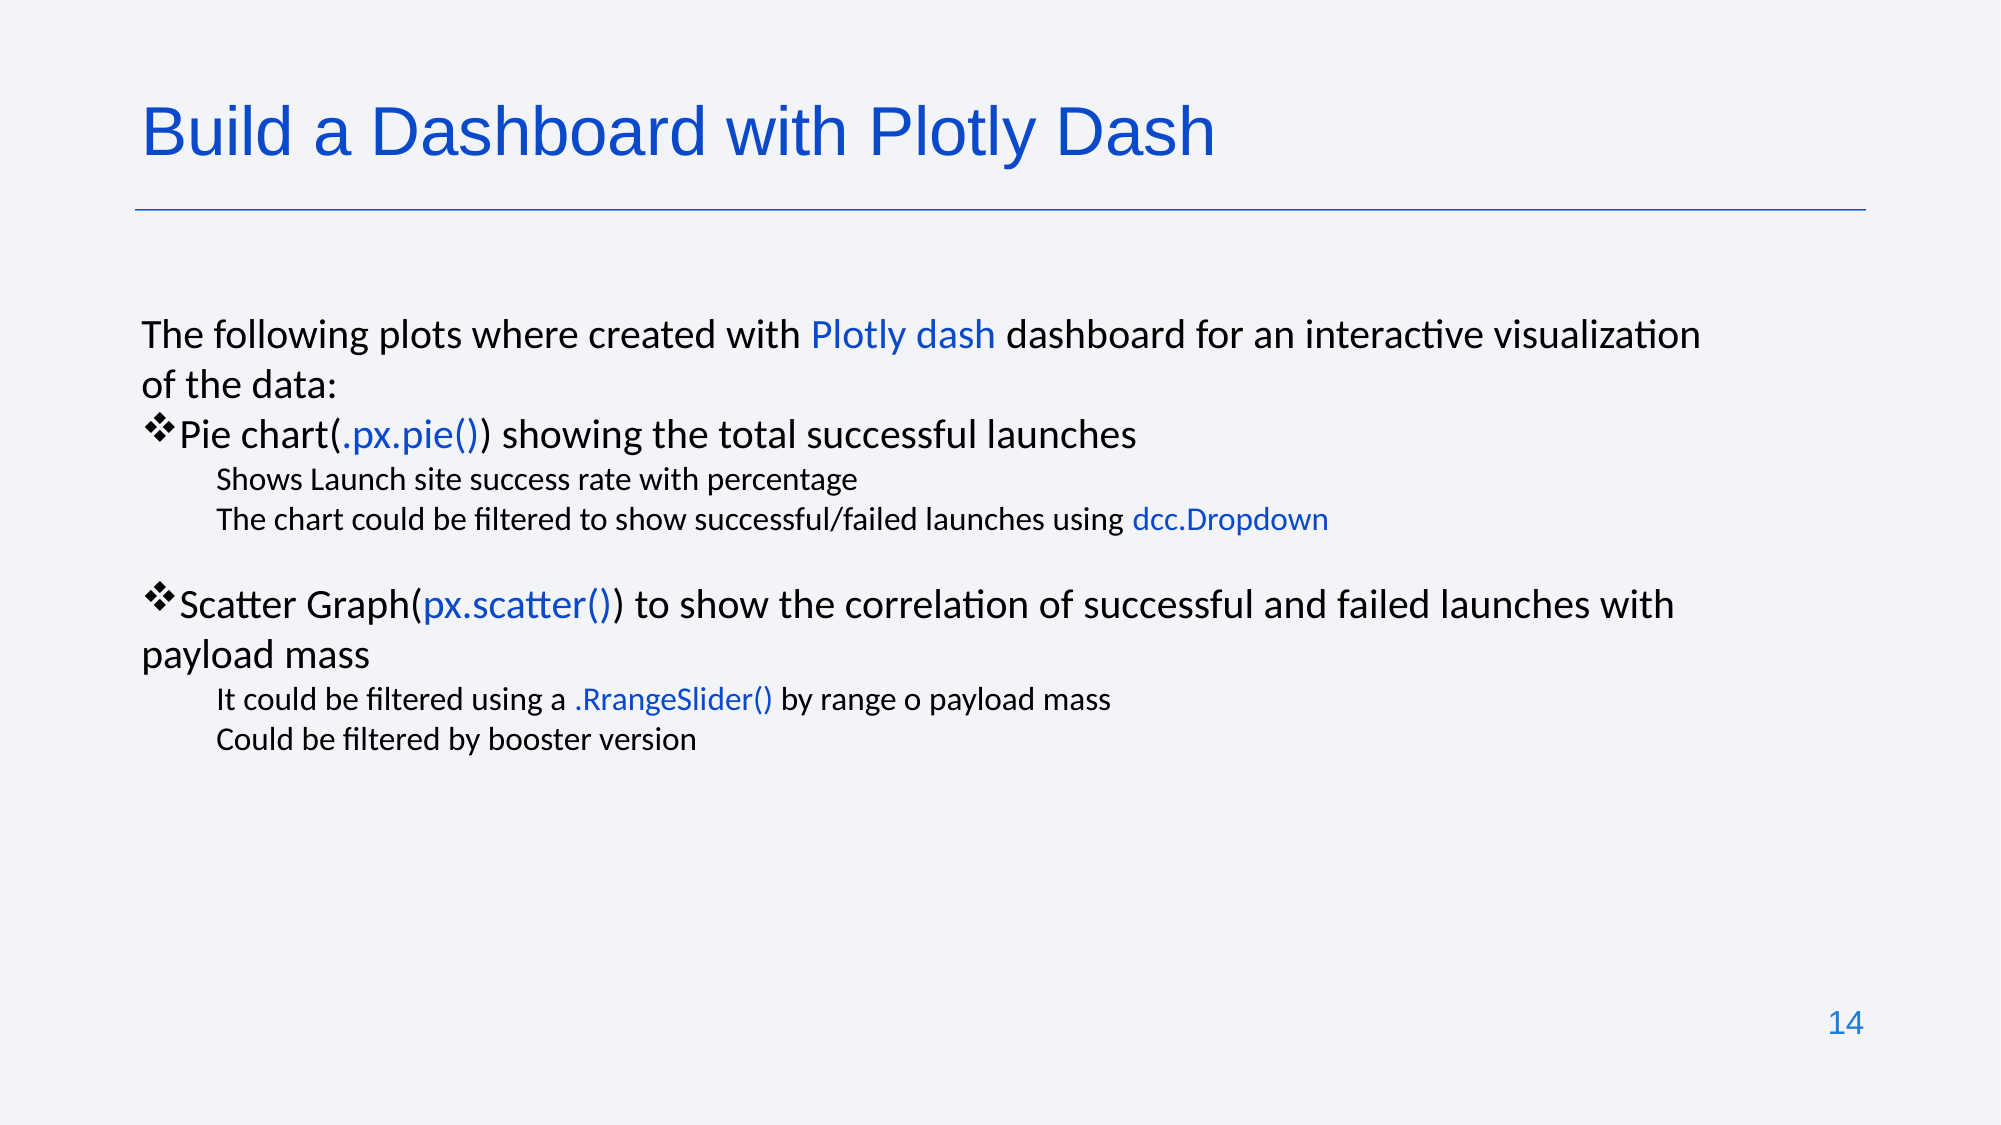

Build a Dashboard with Plotly Dash
The following plots where created with Plotly dash dashboard for an interactive visualization of the data:
Pie chart(.px.pie()) showing the total successful launches
Shows Launch site success rate with percentage
The chart could be filtered to show successful/failed launches using dcc.Dropdown

Scatter Graph(px.scatter()) to show the correlation of successful and failed launches with payload mass
It could be filtered using a .RrangeSlider() by range o payload mass
Could be filtered by booster version
14